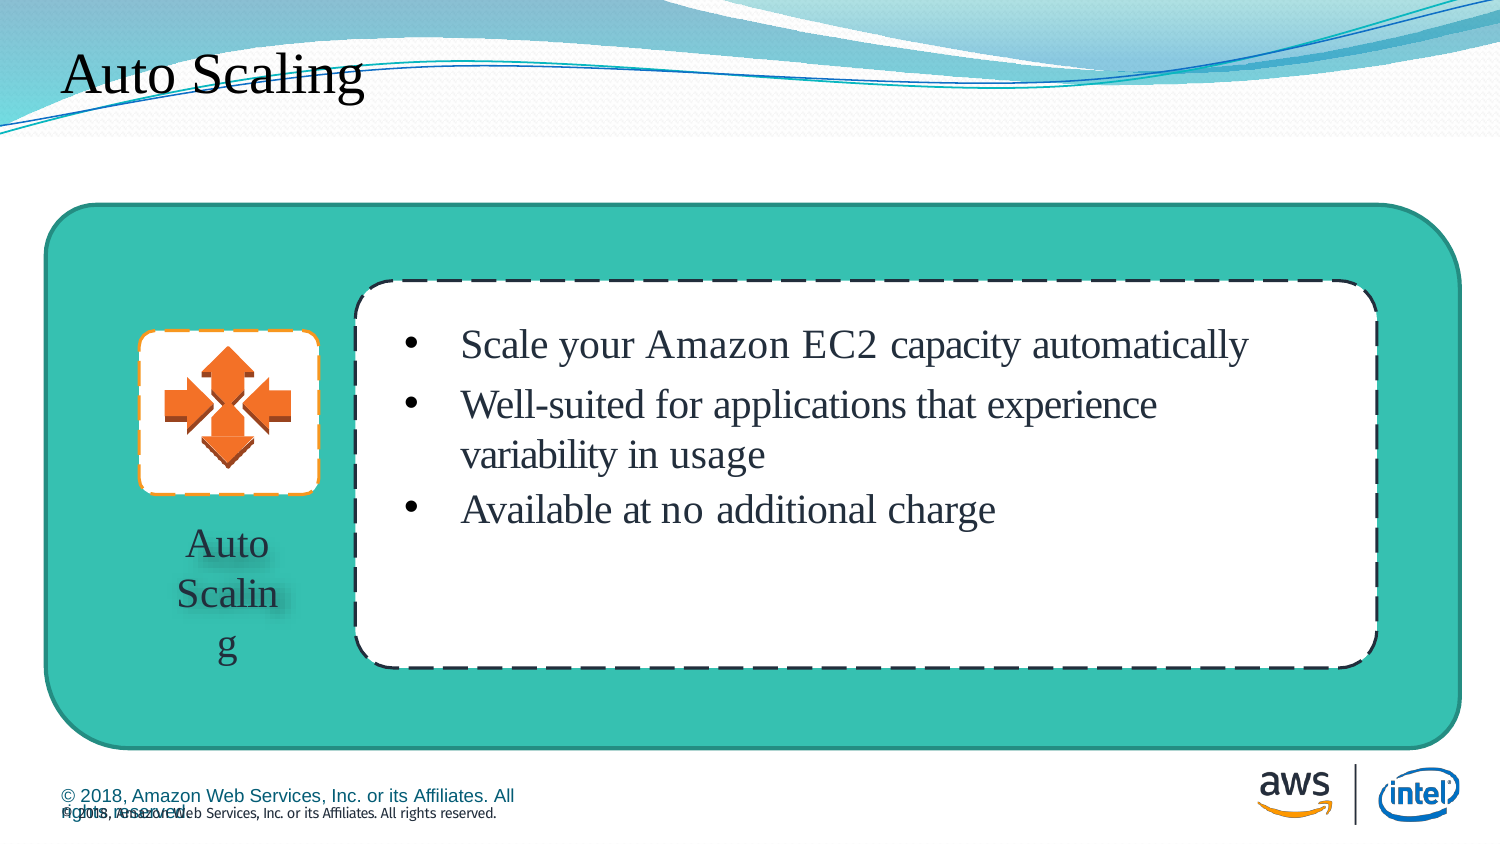

# Auto Scaling

Scale your Amazon EC2 capacity automatically
Well-suited for applications that experience  variability in usage
Available at no additional charge
Auto
Scaling

© 2018, Amazon Web Services, Inc. or its Affiliates. All rights reserved.
© 2018, Amazon Web Services, Inc. or its Affiliates. All rights reserved.